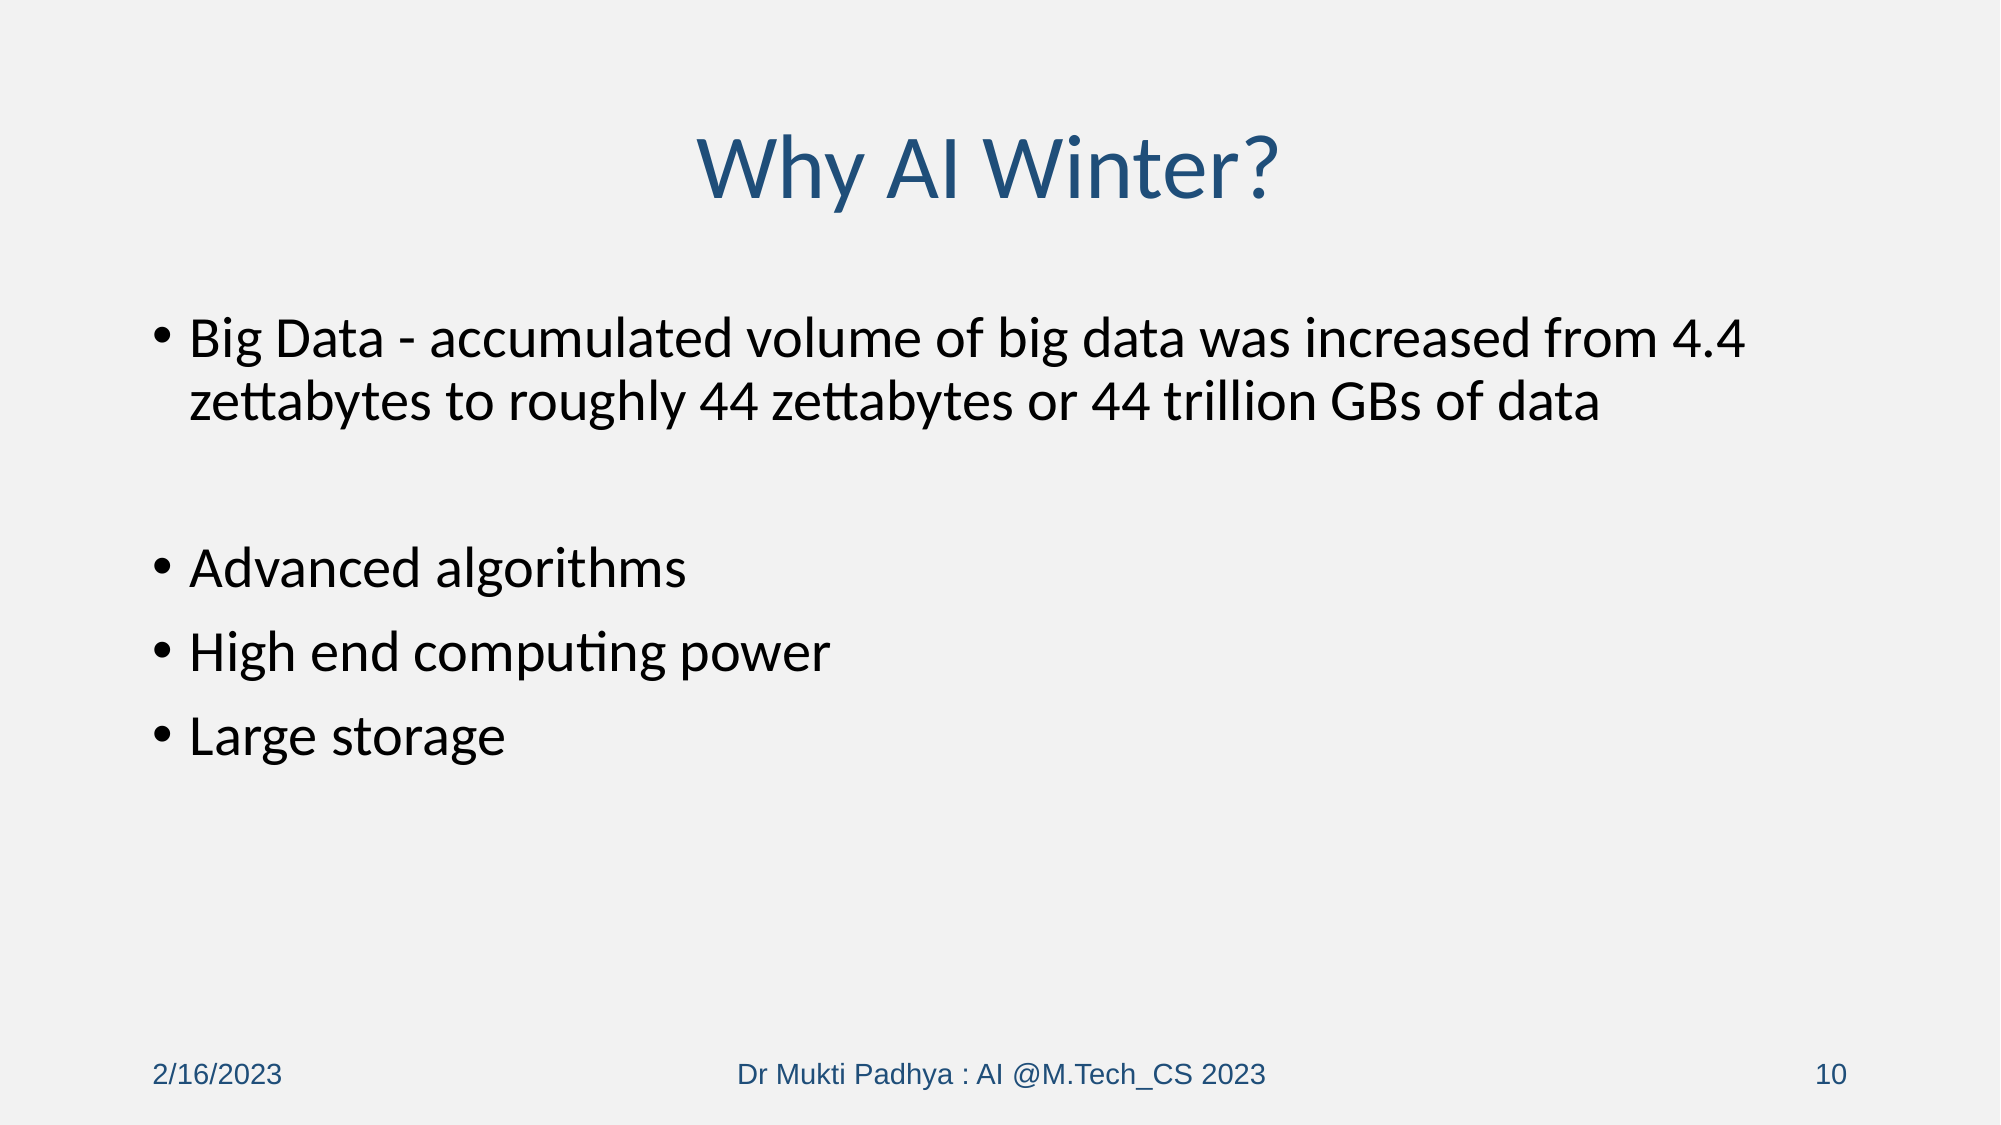

# Why AI Winter?
Big Data - accumulated volume of big data was increased from 4.4 zettabytes to roughly 44 zettabytes or 44 trillion GBs of data

Advanced algorithms
High end computing power
Large storage

Dr Mukti Padhya : AI @M.Tech_CS 2023
2/16/2023
10